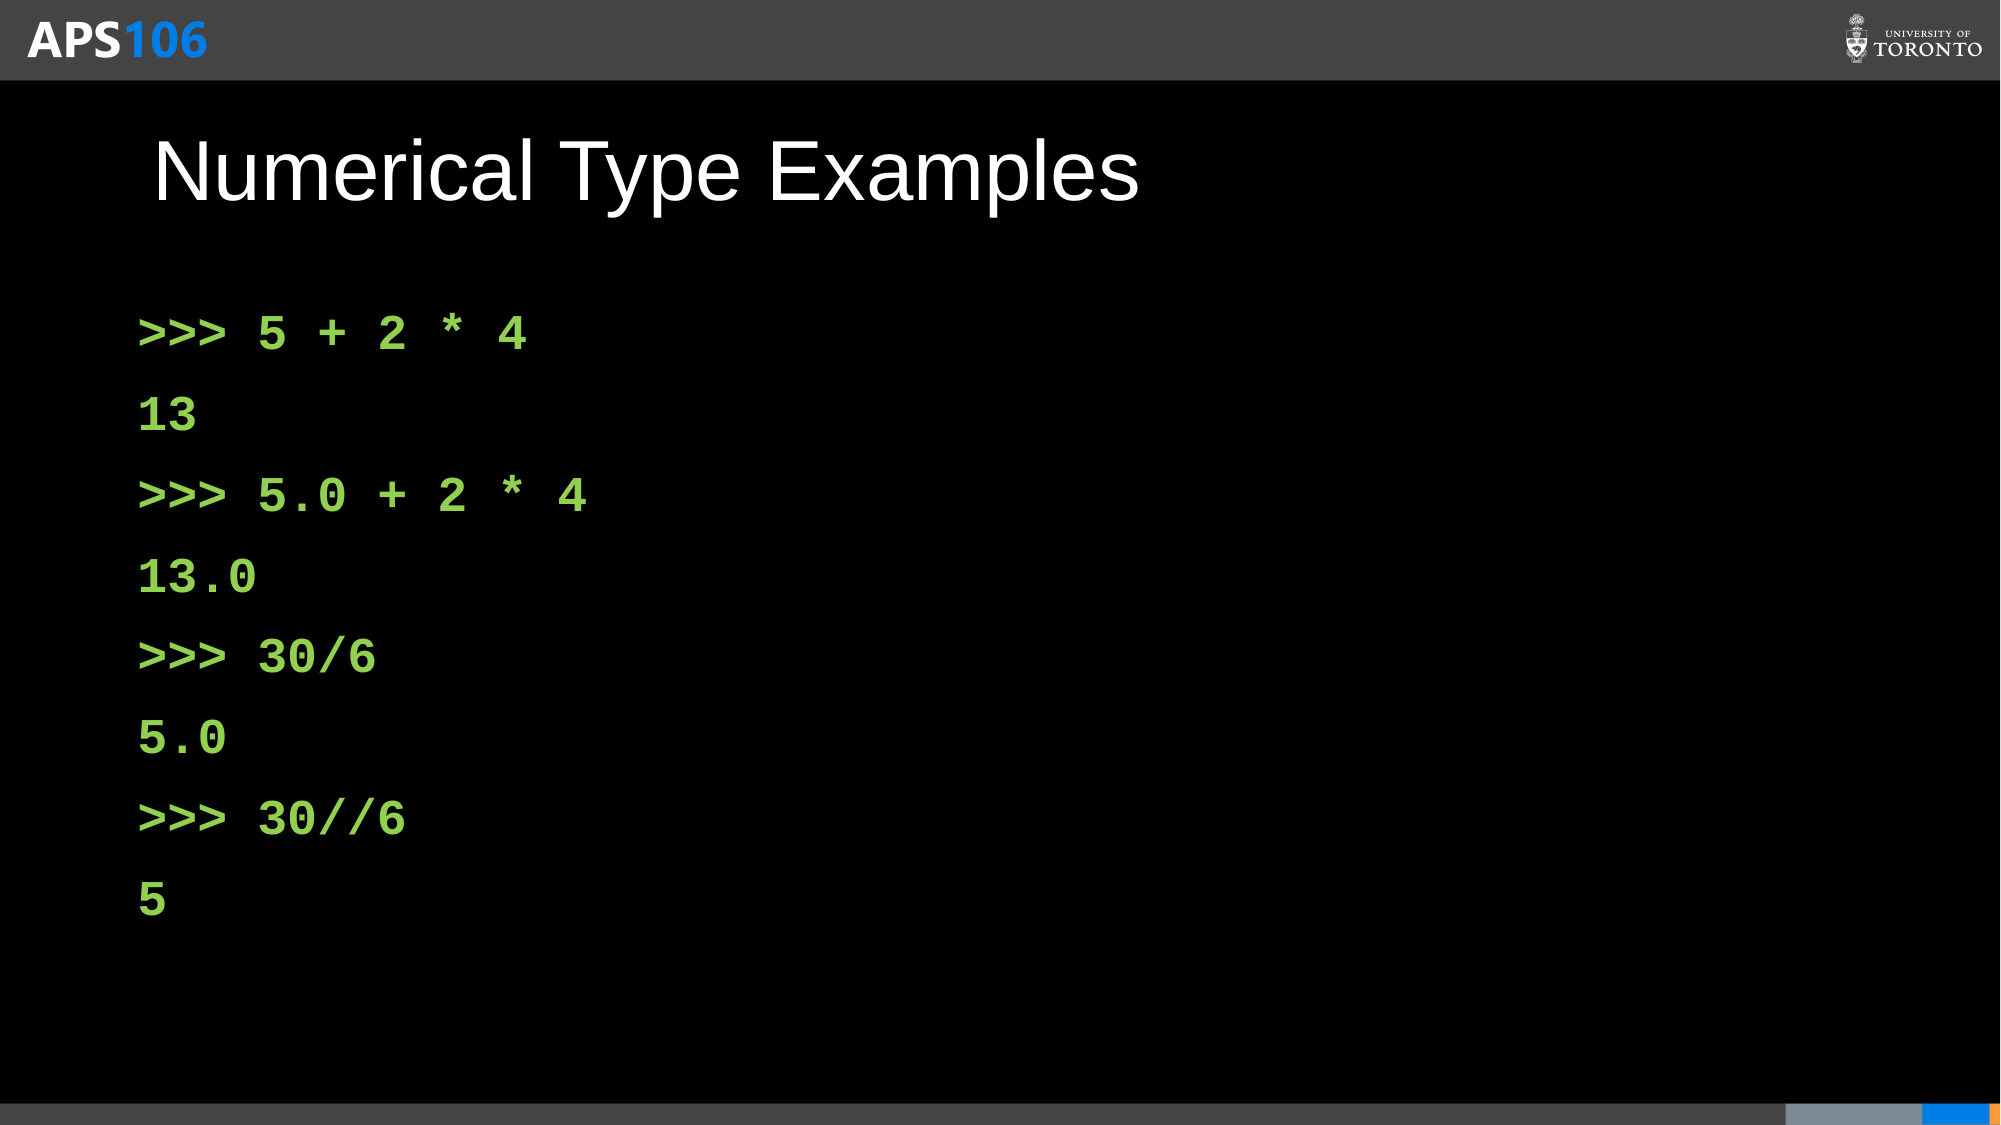

# Numerical Type Examples
>>> 5 + 2 * 4
13
>>> 5.0 + 2 * 4
13.0
>>> 30/6
5.0
>>> 30//6
5